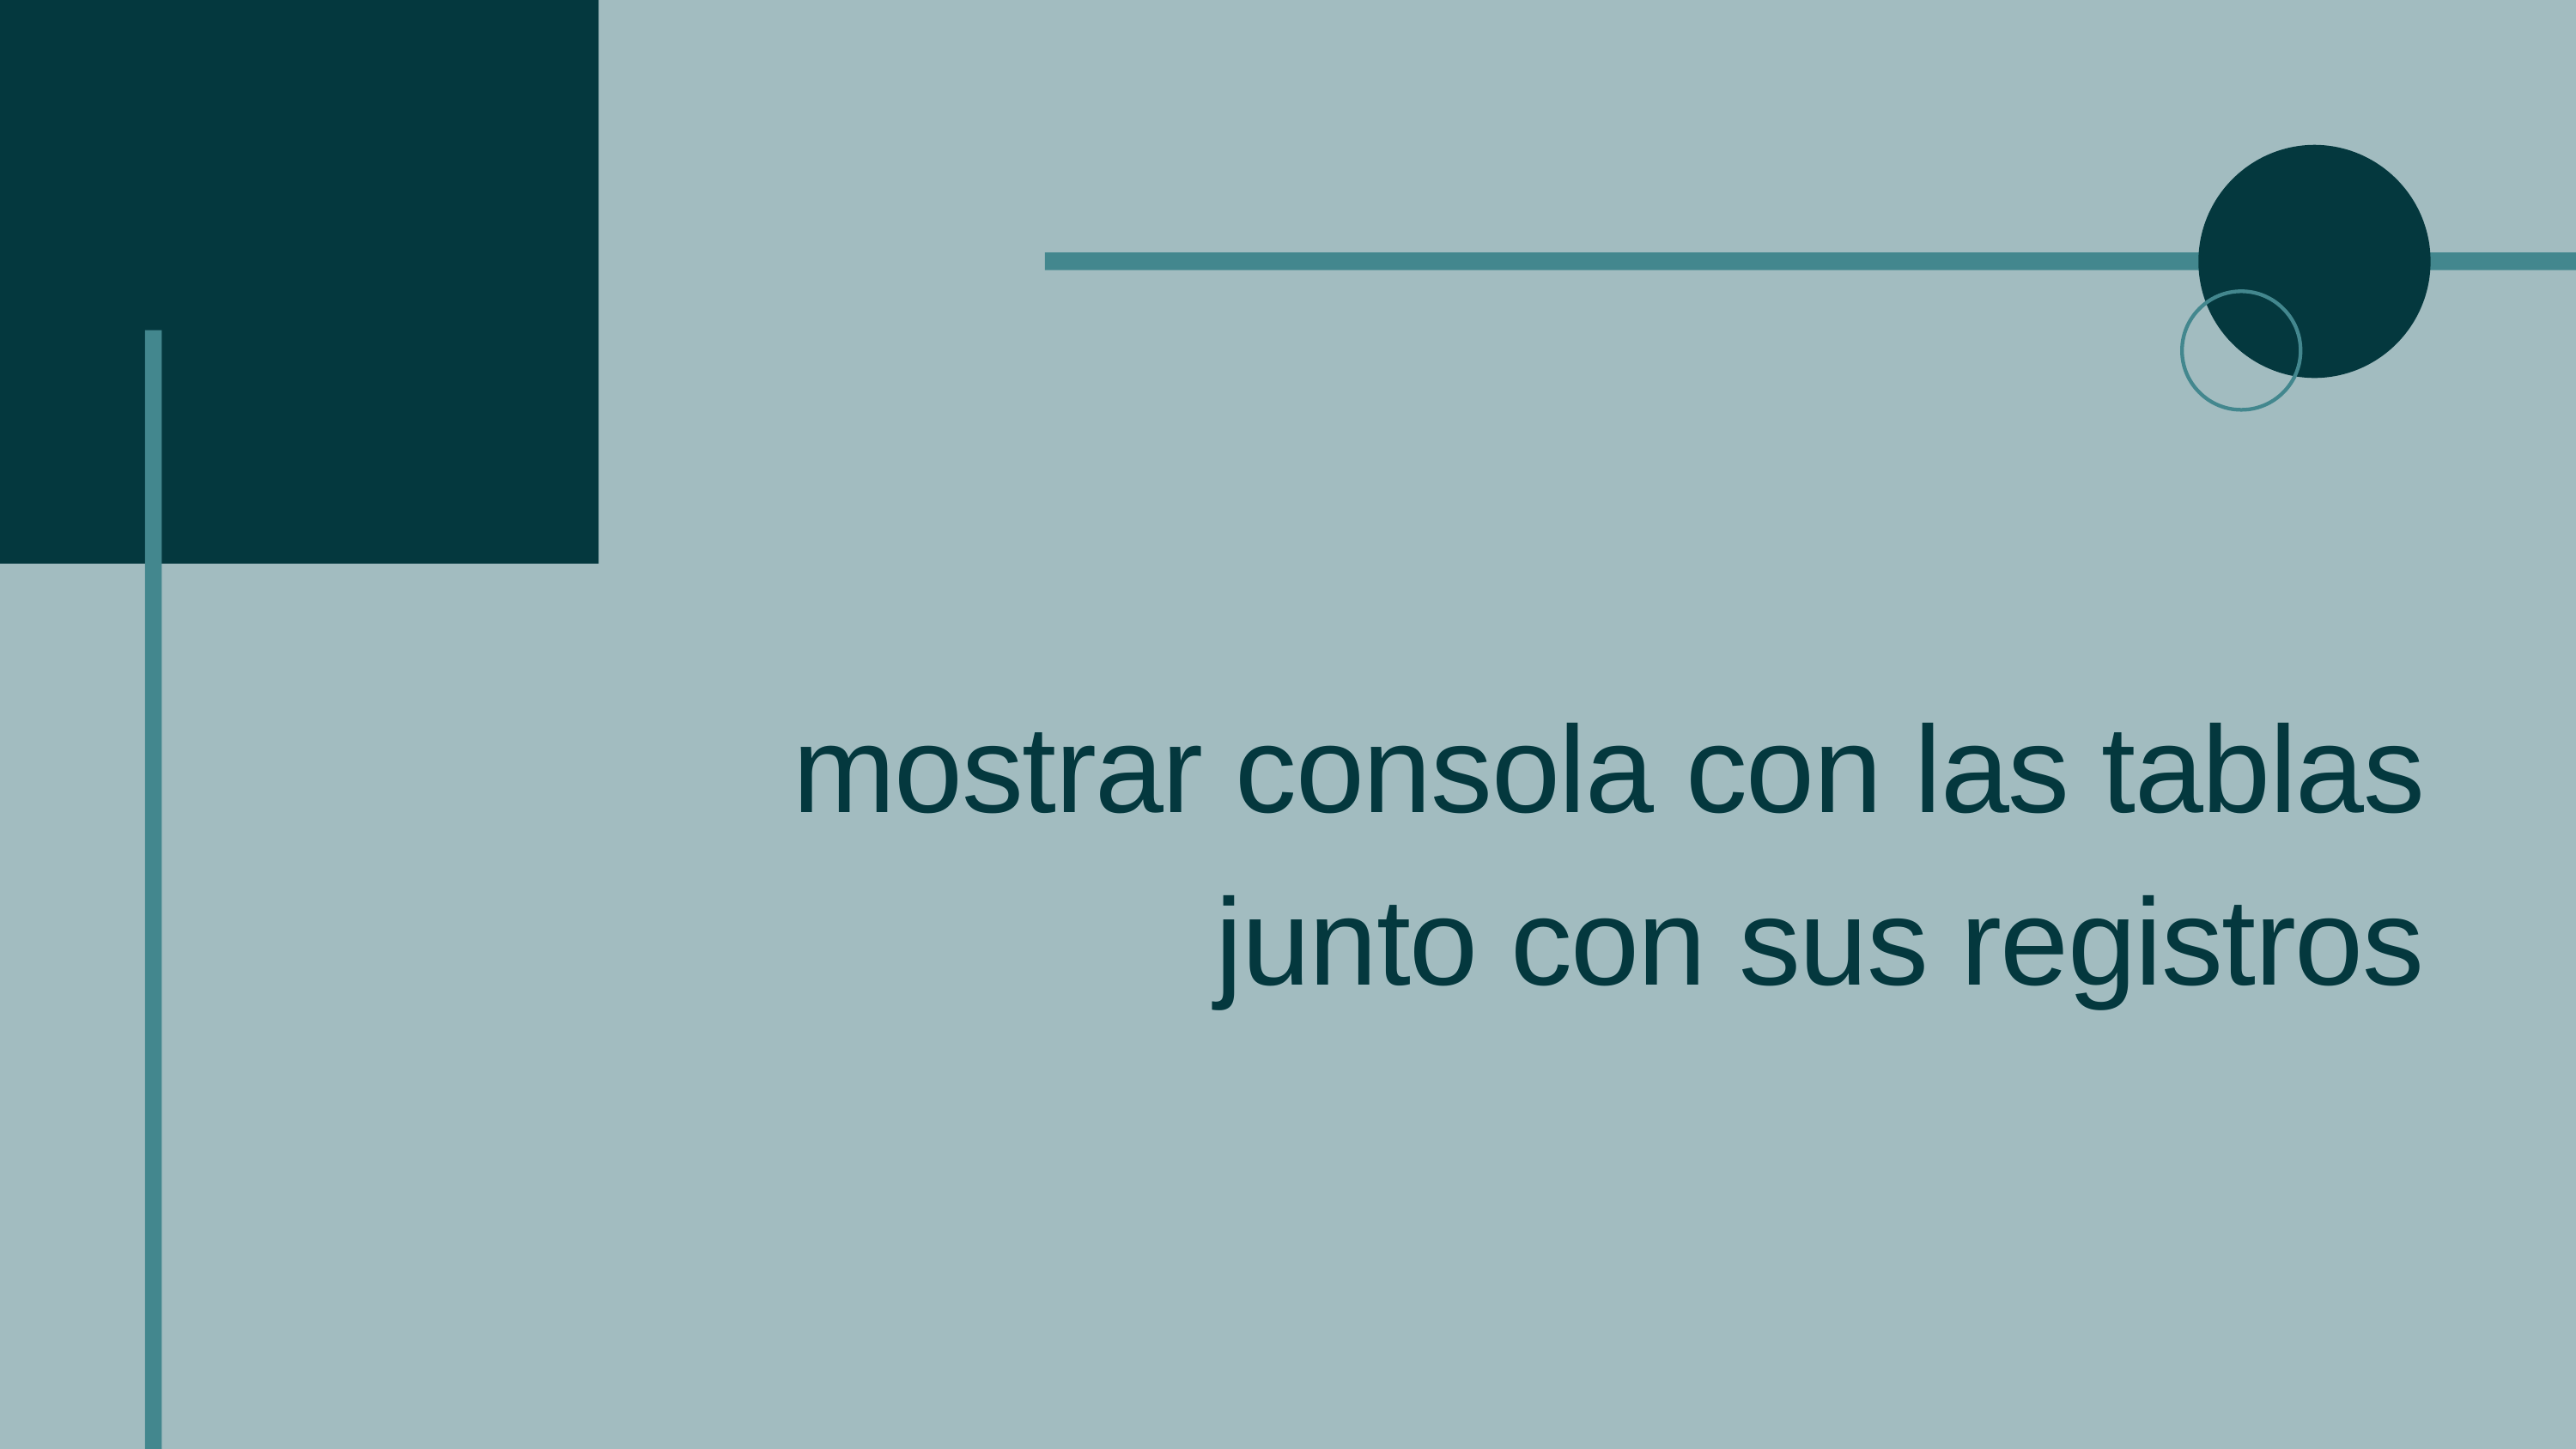

mostrar consola con las tablas junto con sus registros